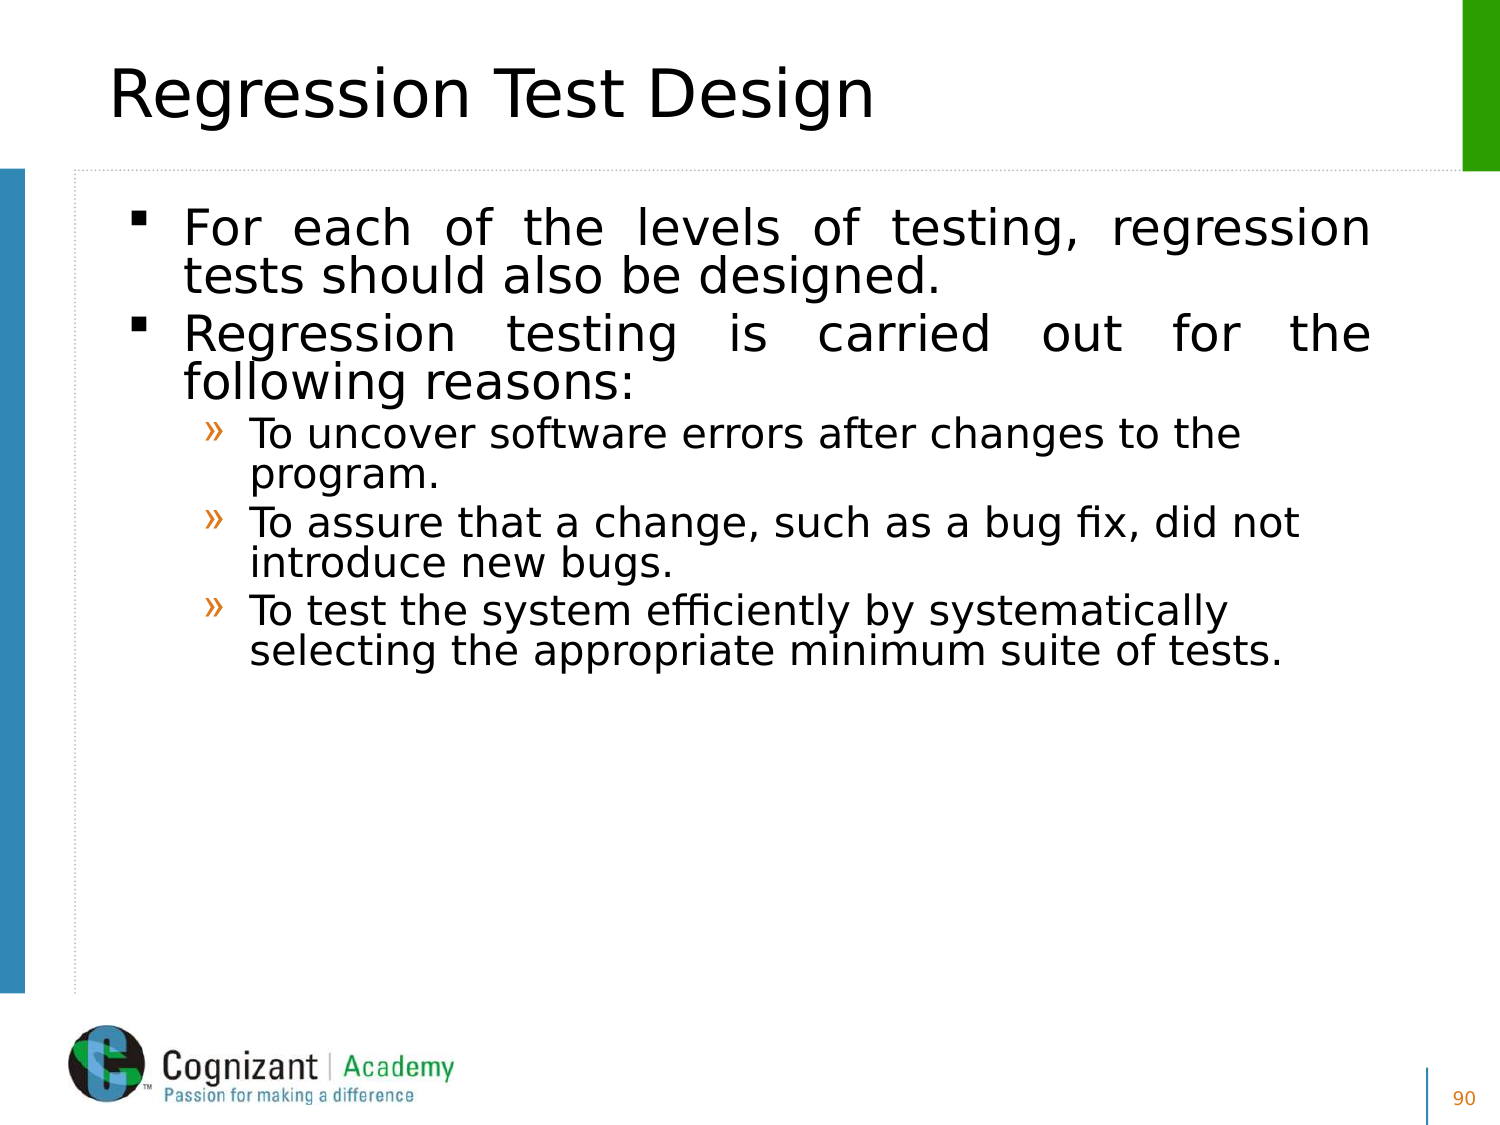

# Regression Test Design
For each of the levels of testing, regression tests should also be designed.
Regression testing is carried out for the following reasons:
To uncover software errors after changes to the program.
To assure that a change, such as a bug fix, did not introduce new bugs.
To test the system efficiently by systematically selecting the appropriate minimum suite of tests.
90